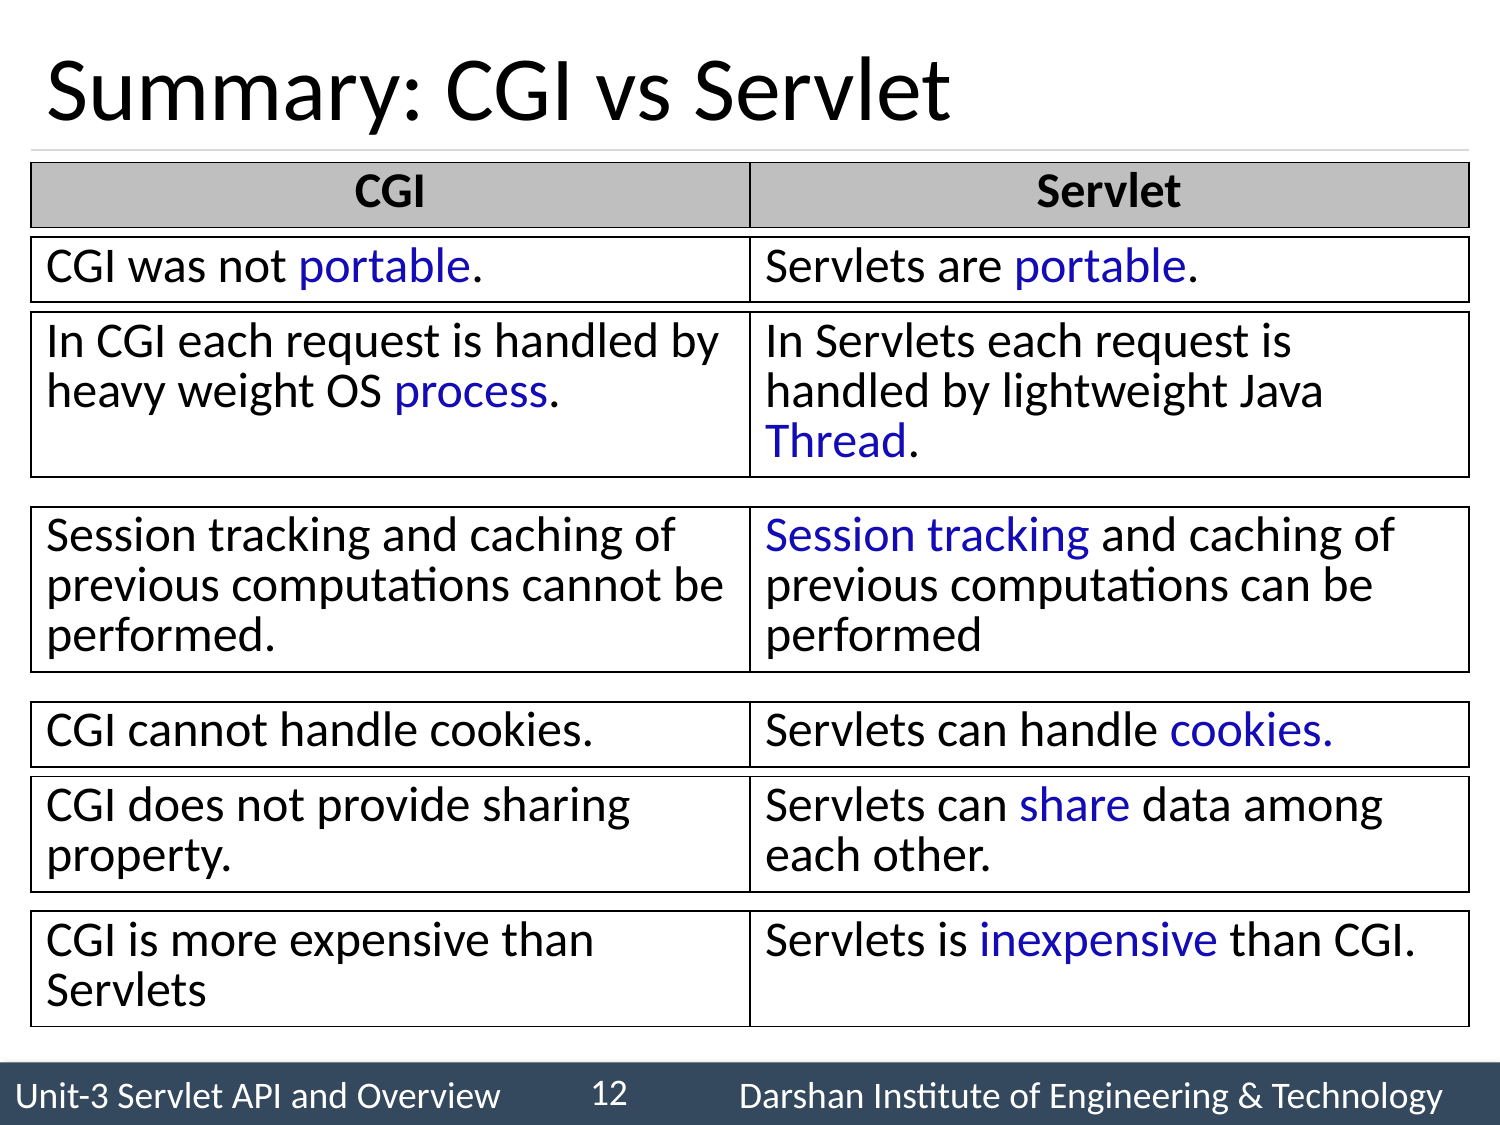

# Summary: CGI vs Servlet
| CGI | Servlet |
| --- | --- |
| CGI was not portable. | Servlets are portable. |
| --- | --- |
| In CGI each request is handled by heavy weight OS process. | In Servlets each request is handled by lightweight Java Thread. |
| --- | --- |
| Session tracking and caching of previous computations cannot be performed. | Session tracking and caching of previous computations can be performed |
| --- | --- |
| CGI cannot handle cookies. | Servlets can handle cookies. |
| --- | --- |
| CGI does not provide sharing property. | Servlets can share data among each other. |
| --- | --- |
| CGI is more expensive than Servlets | Servlets is inexpensive than CGI. |
| --- | --- |
12